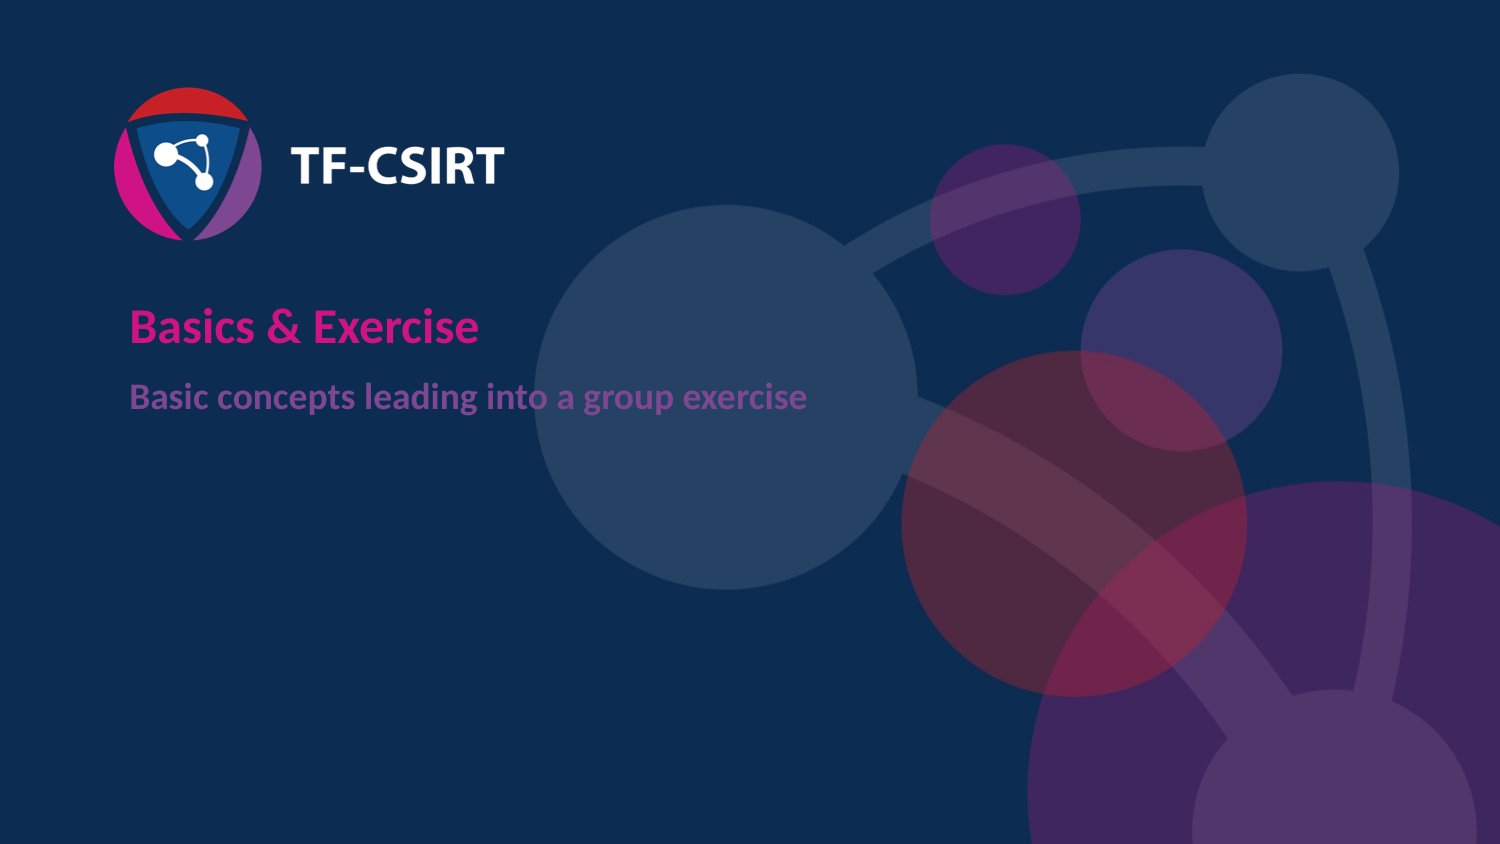

Basics & Exercise
Basic concepts leading into a group exercise